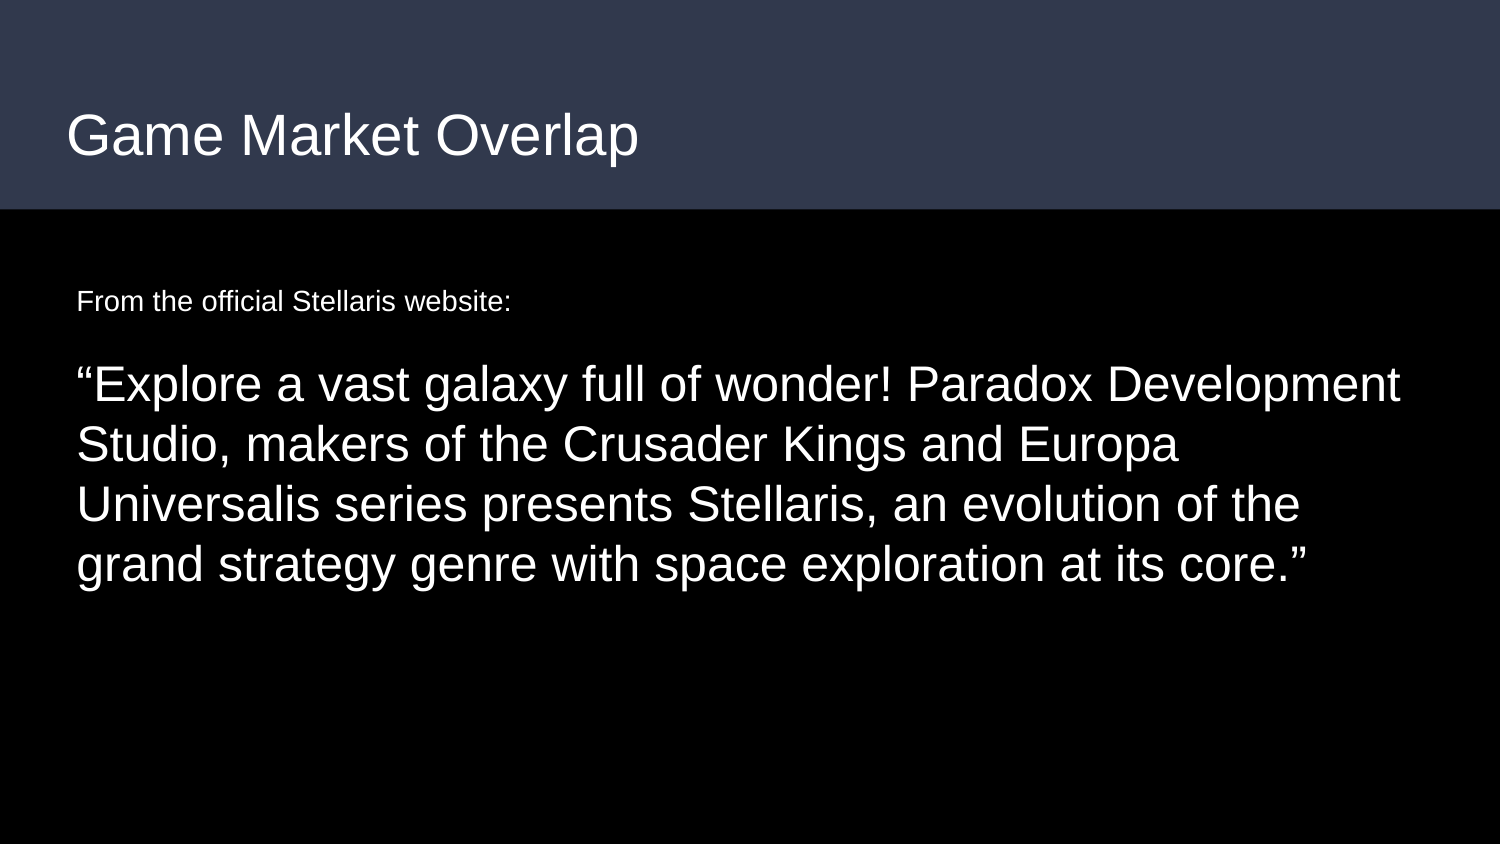

# Game Market Overlap
From the official Stellaris website:

“Explore a vast galaxy full of wonder! Paradox Development Studio, makers of the Crusader Kings and Europa Universalis series presents Stellaris, an evolution of the grand strategy genre with space exploration at its core.”